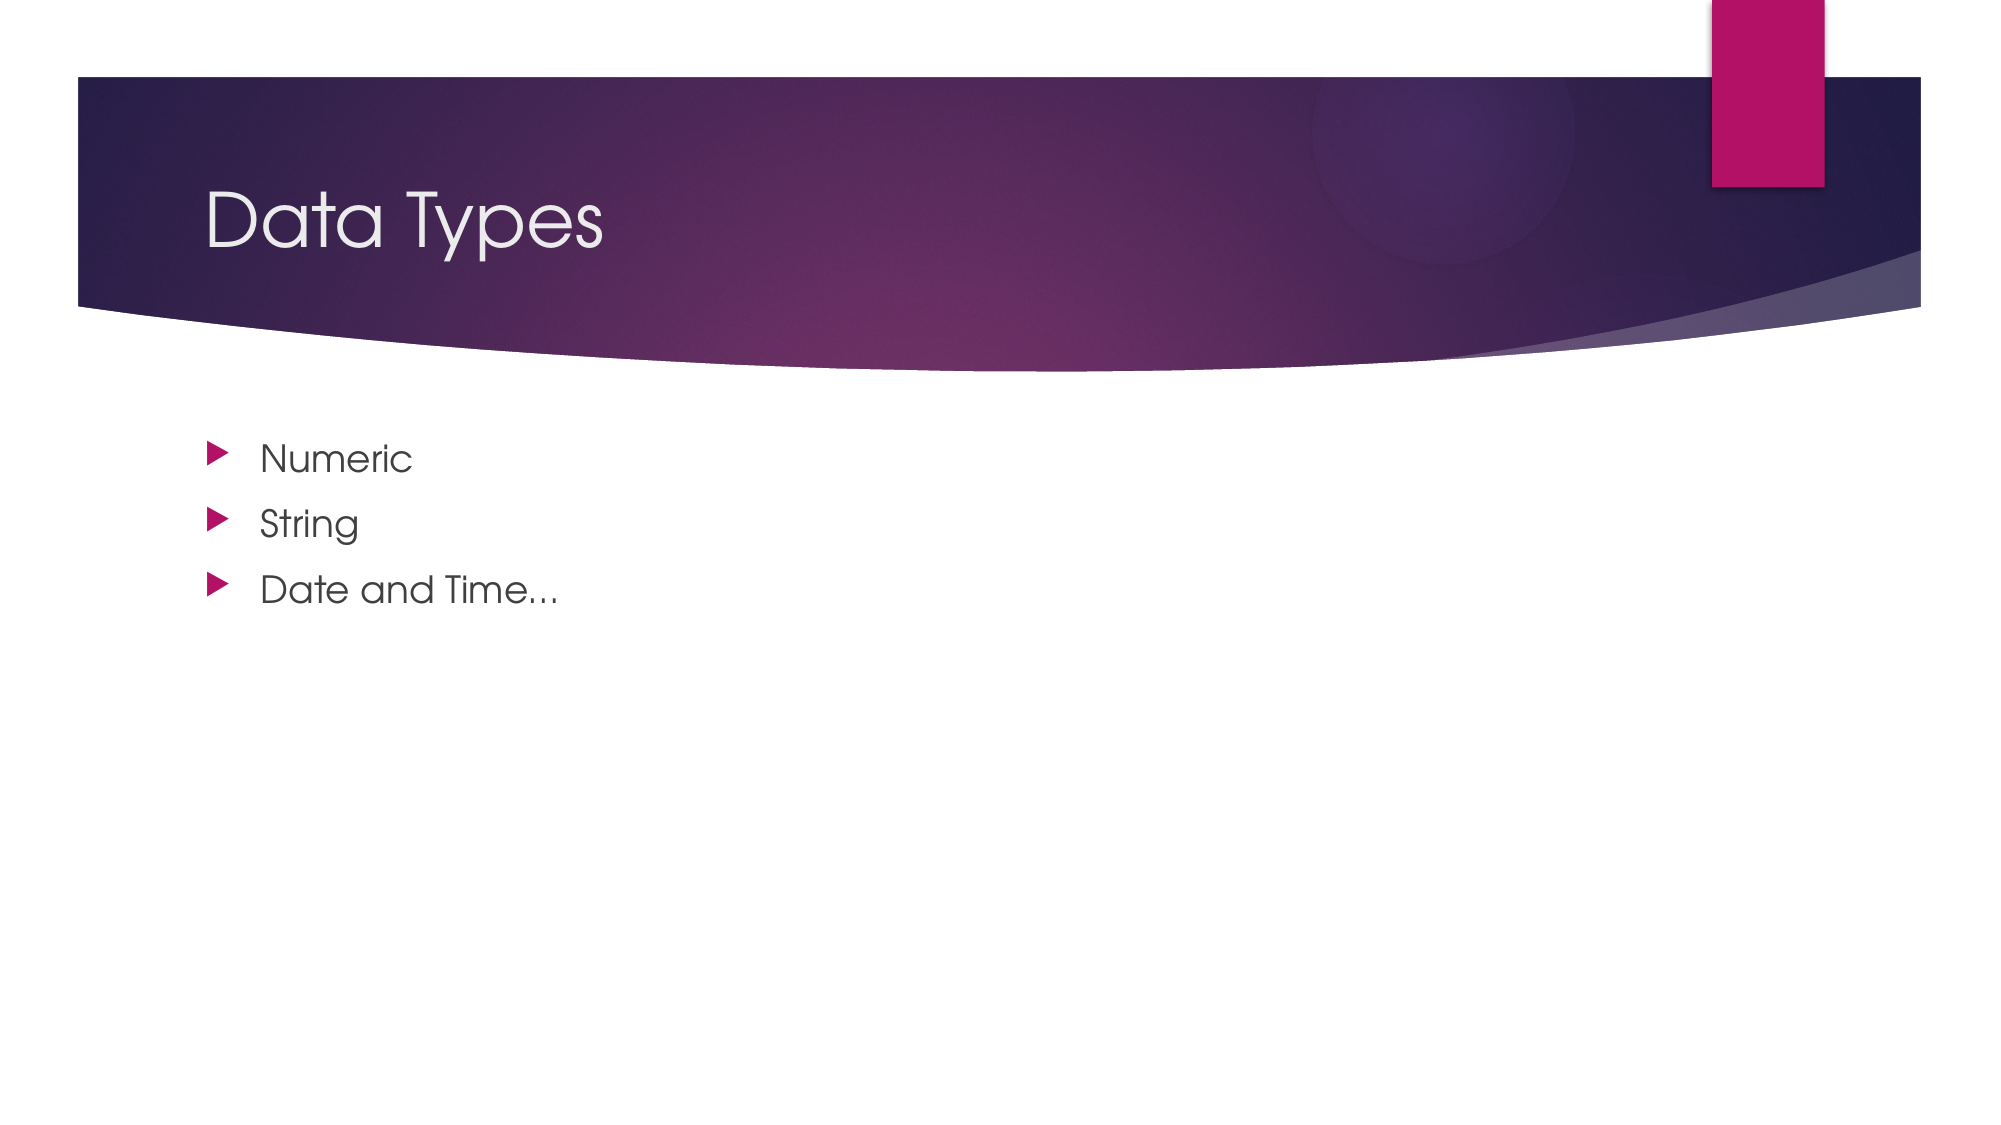

# Data Types
Numeric
String
Date and Time…